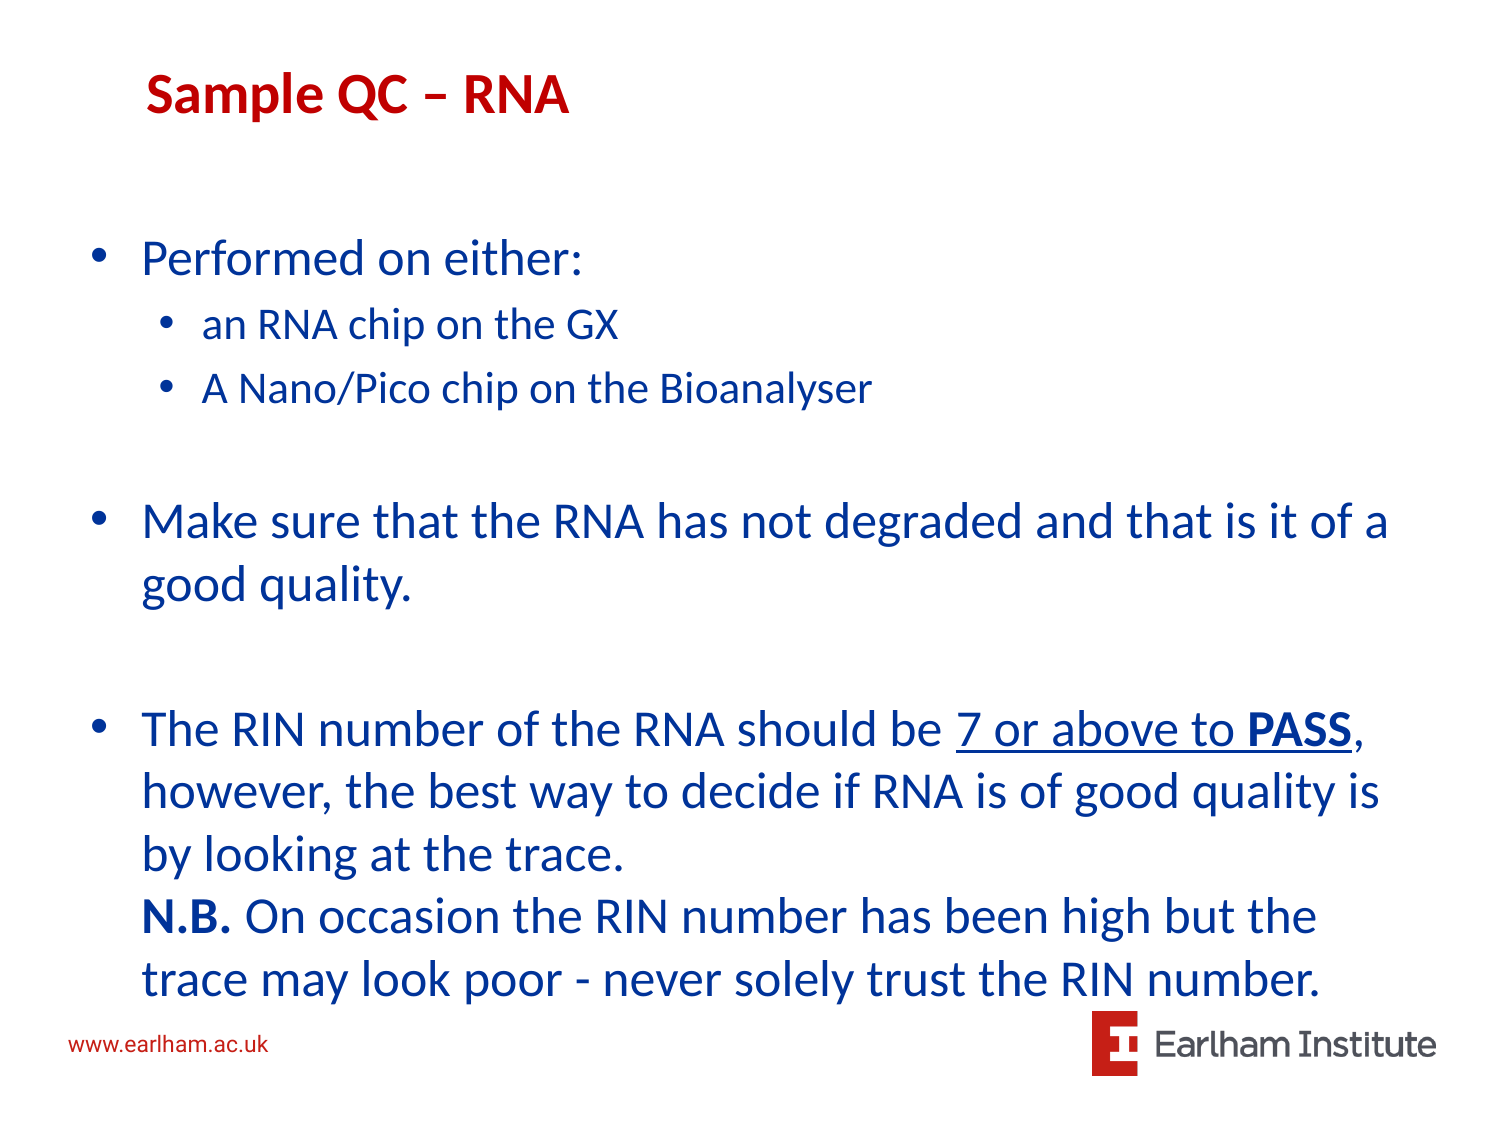

Sample QC – RNA
Performed on either:
an RNA chip on the GX
A Nano/Pico chip on the Bioanalyser

Make sure that the RNA has not degraded and that is it of a good quality.

The RIN number of the RNA should be 7 or above to PASS, however, the best way to decide if RNA is of good quality is by looking at the trace.
N.B. On occasion the RIN number has been high but the trace may look poor - never solely trust the RIN number.